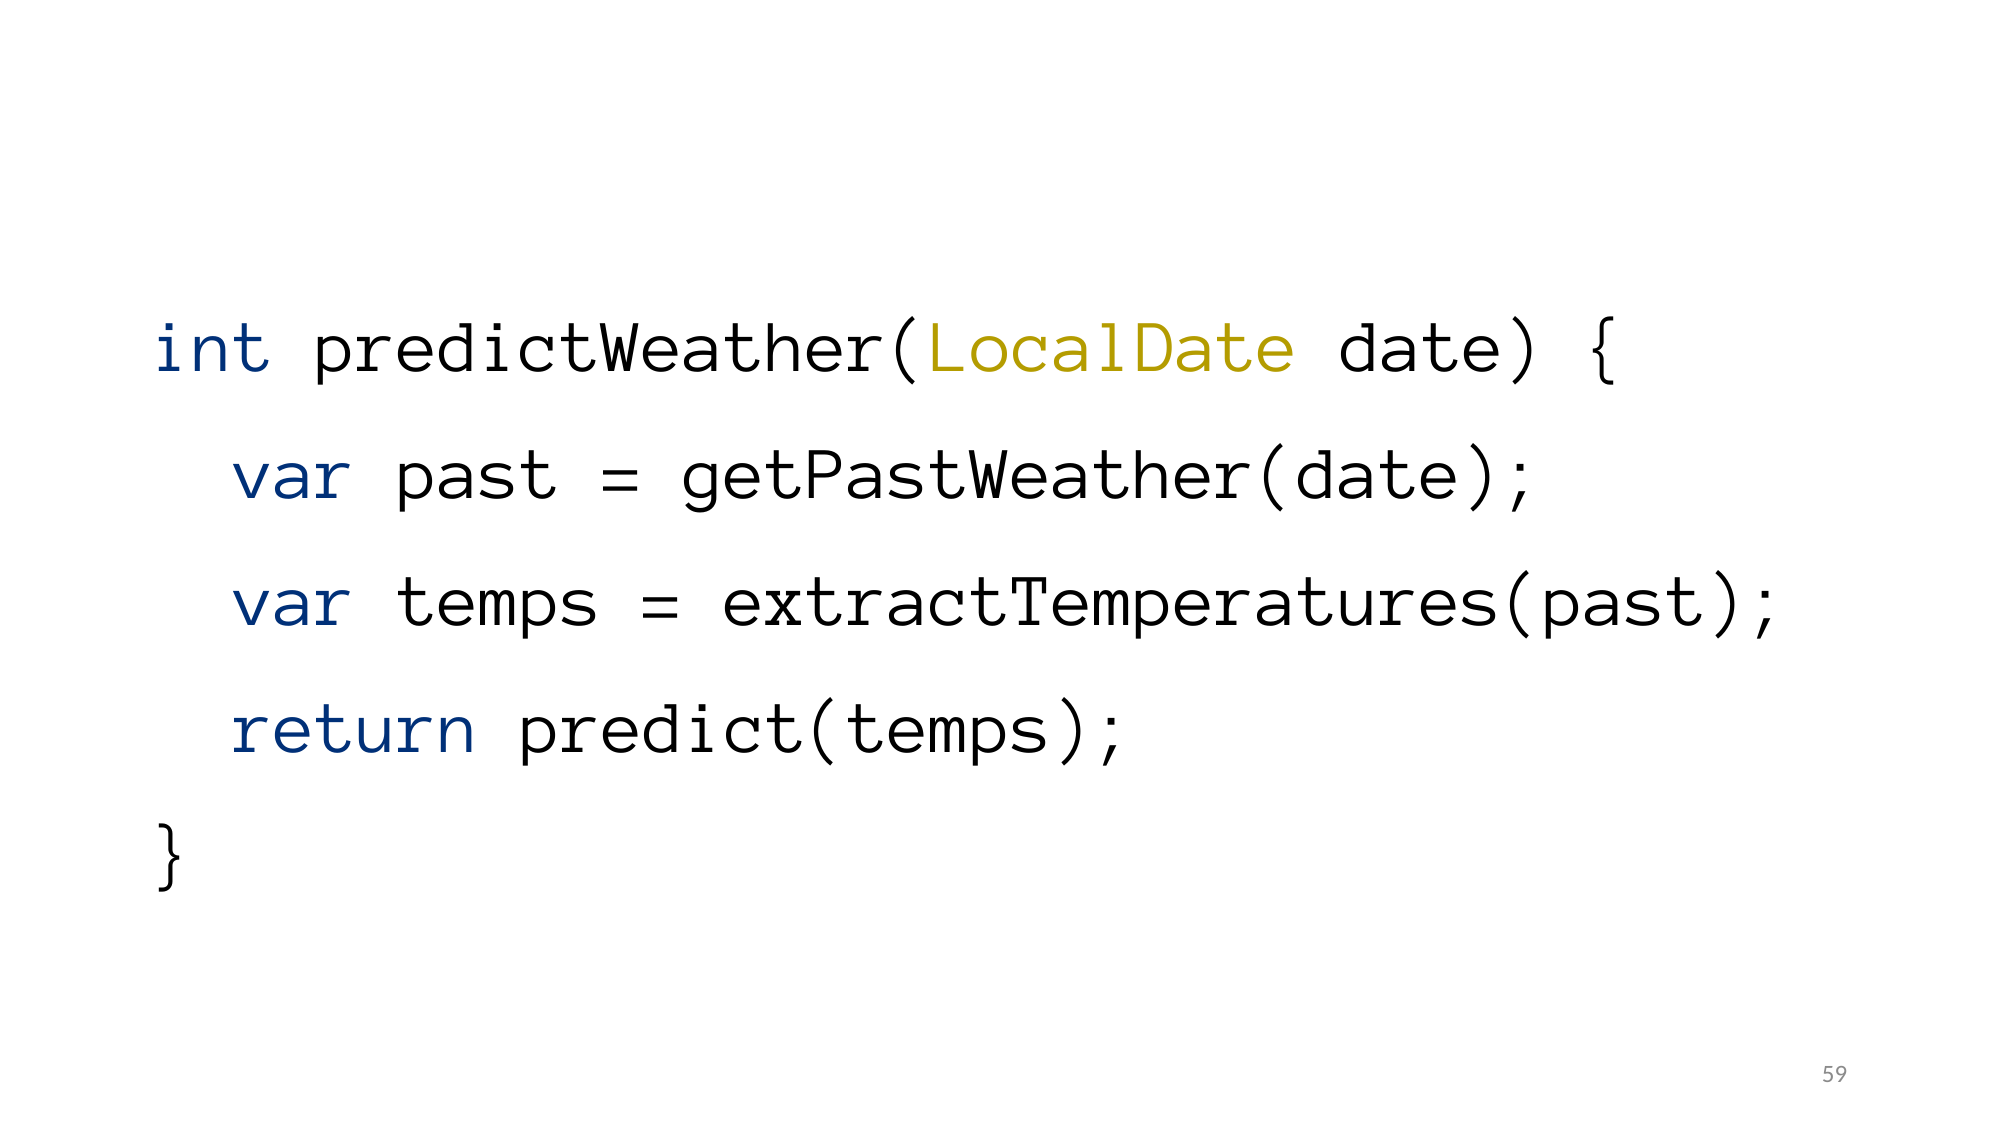

int predictWeather(LocalDate date) {
  var past = getPastWeather(date);
  var temps = extractTemperatures(past);
  return predict(temps);
}
59